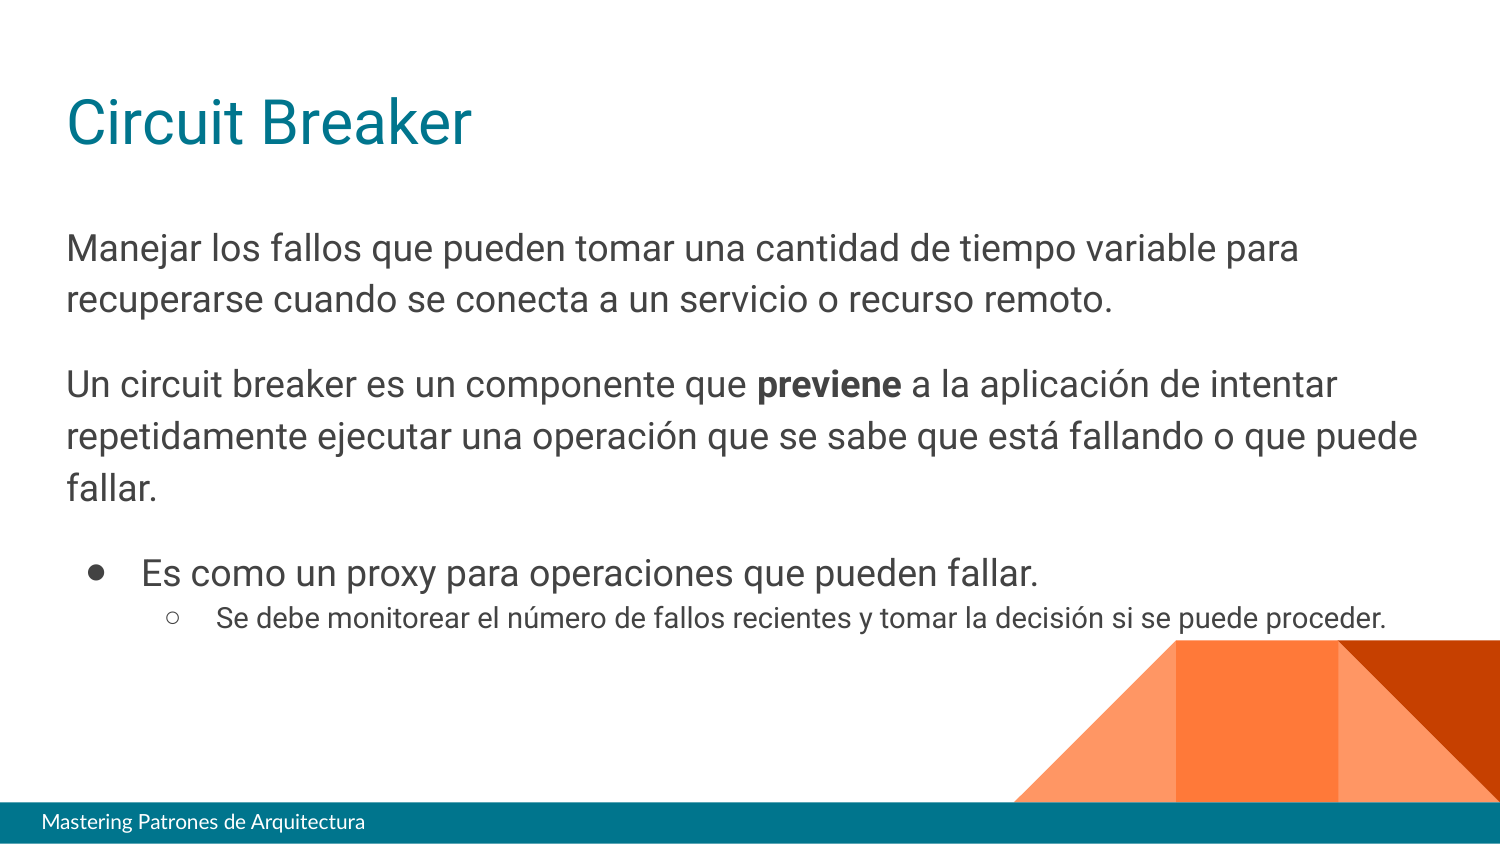

# Circuit Breaker
Manejar los fallos que pueden tomar una cantidad de tiempo variable para recuperarse cuando se conecta a un servicio o recurso remoto.
Un circuit breaker es un componente que previene a la aplicación de intentar repetidamente ejecutar una operación que se sabe que está fallando o que puede fallar.
Es como un proxy para operaciones que pueden fallar.
Se debe monitorear el número de fallos recientes y tomar la decisión si se puede proceder.